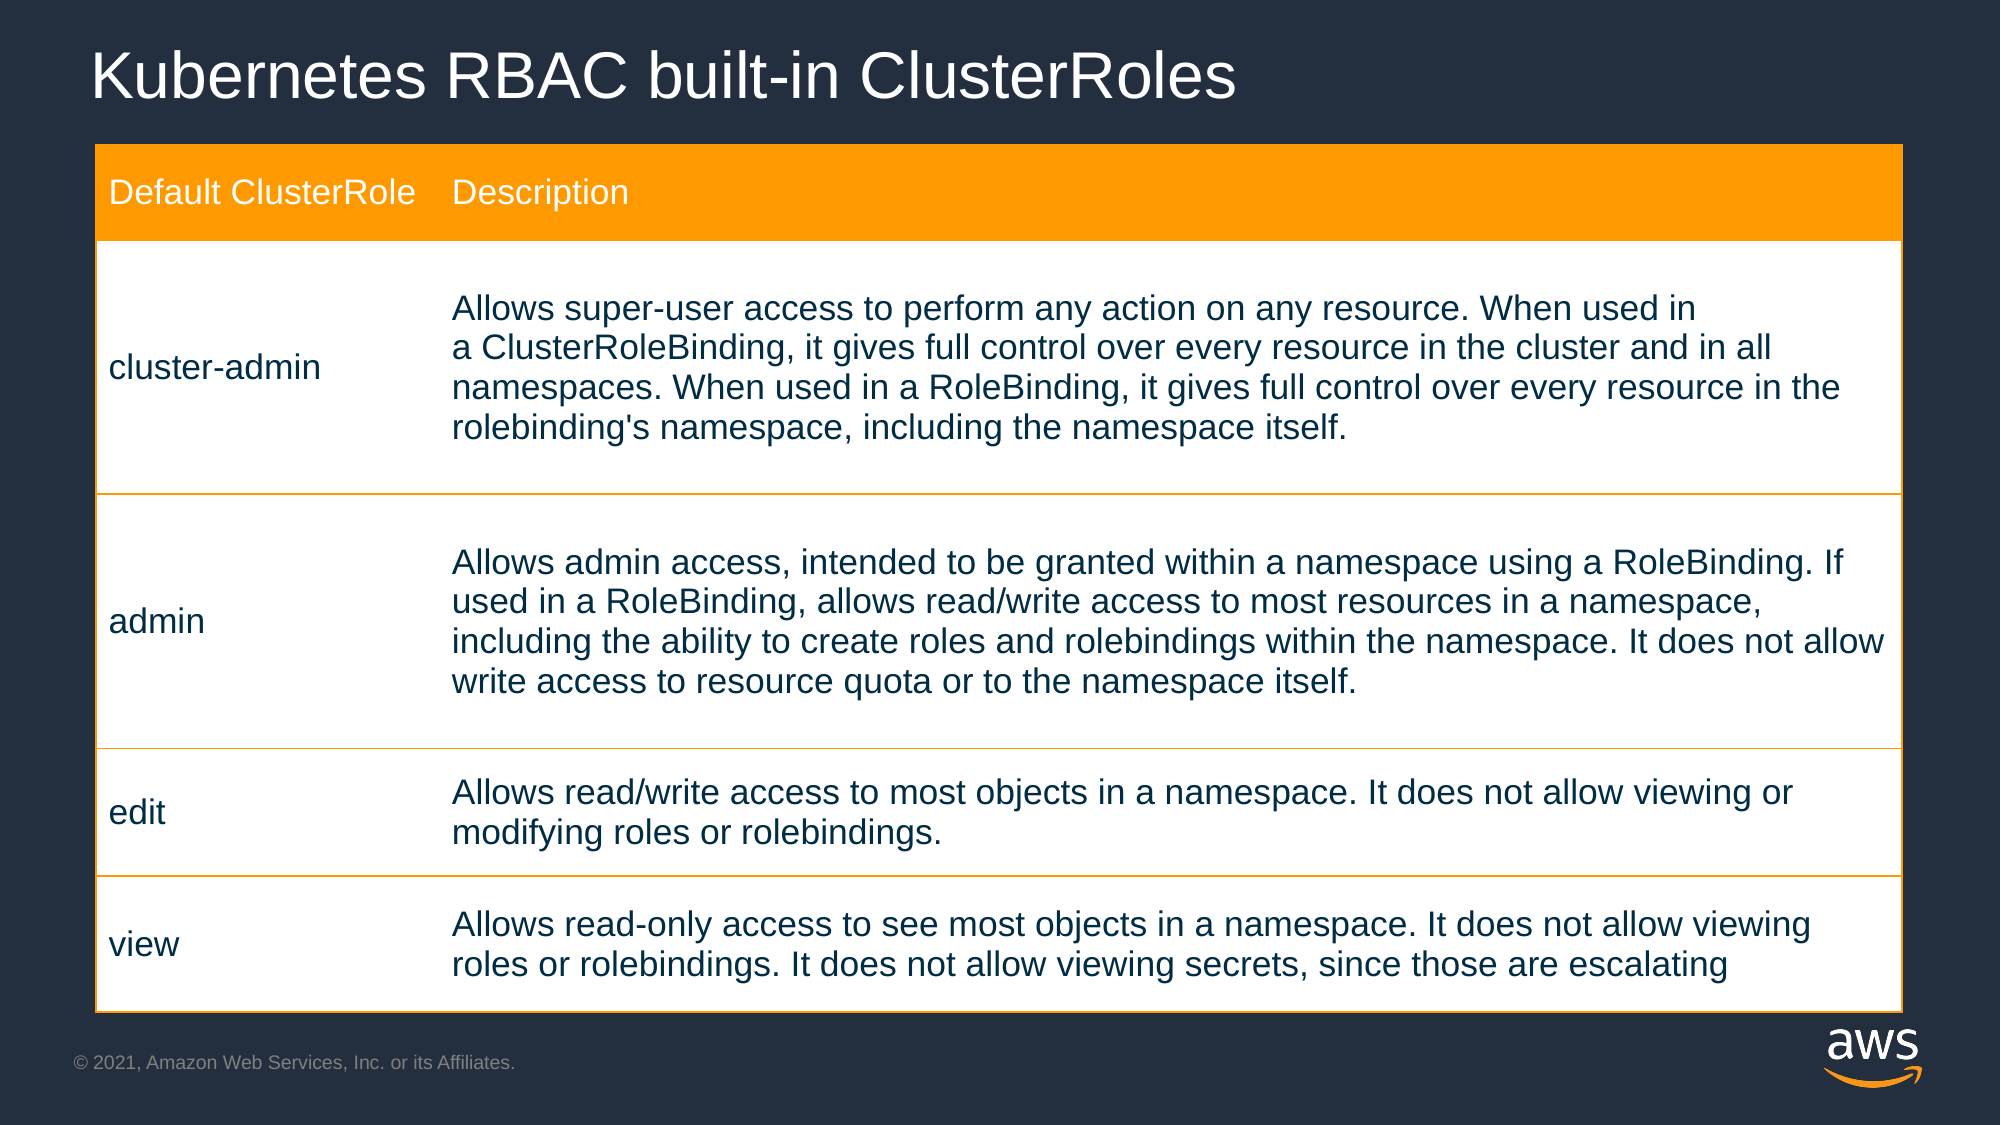

# Kubernetes RBAC built-in ClusterRoles
| Default ClusterRole | Description |
| --- | --- |
| cluster-admin | Allows super-user access to perform any action on any resource. When used in a ClusterRoleBinding, it gives full control over every resource in the cluster and in all namespaces. When used in a RoleBinding, it gives full control over every resource in the rolebinding's namespace, including the namespace itself. |
| admin | Allows admin access, intended to be granted within a namespace using a RoleBinding. If used in a RoleBinding, allows read/write access to most resources in a namespace, including the ability to create roles and rolebindings within the namespace. It does not allow write access to resource quota or to the namespace itself. |
| edit | Allows read/write access to most objects in a namespace. It does not allow viewing or modifying roles or rolebindings. |
| view | Allows read-only access to see most objects in a namespace. It does not allow viewing roles or rolebindings. It does not allow viewing secrets, since those are escalating |